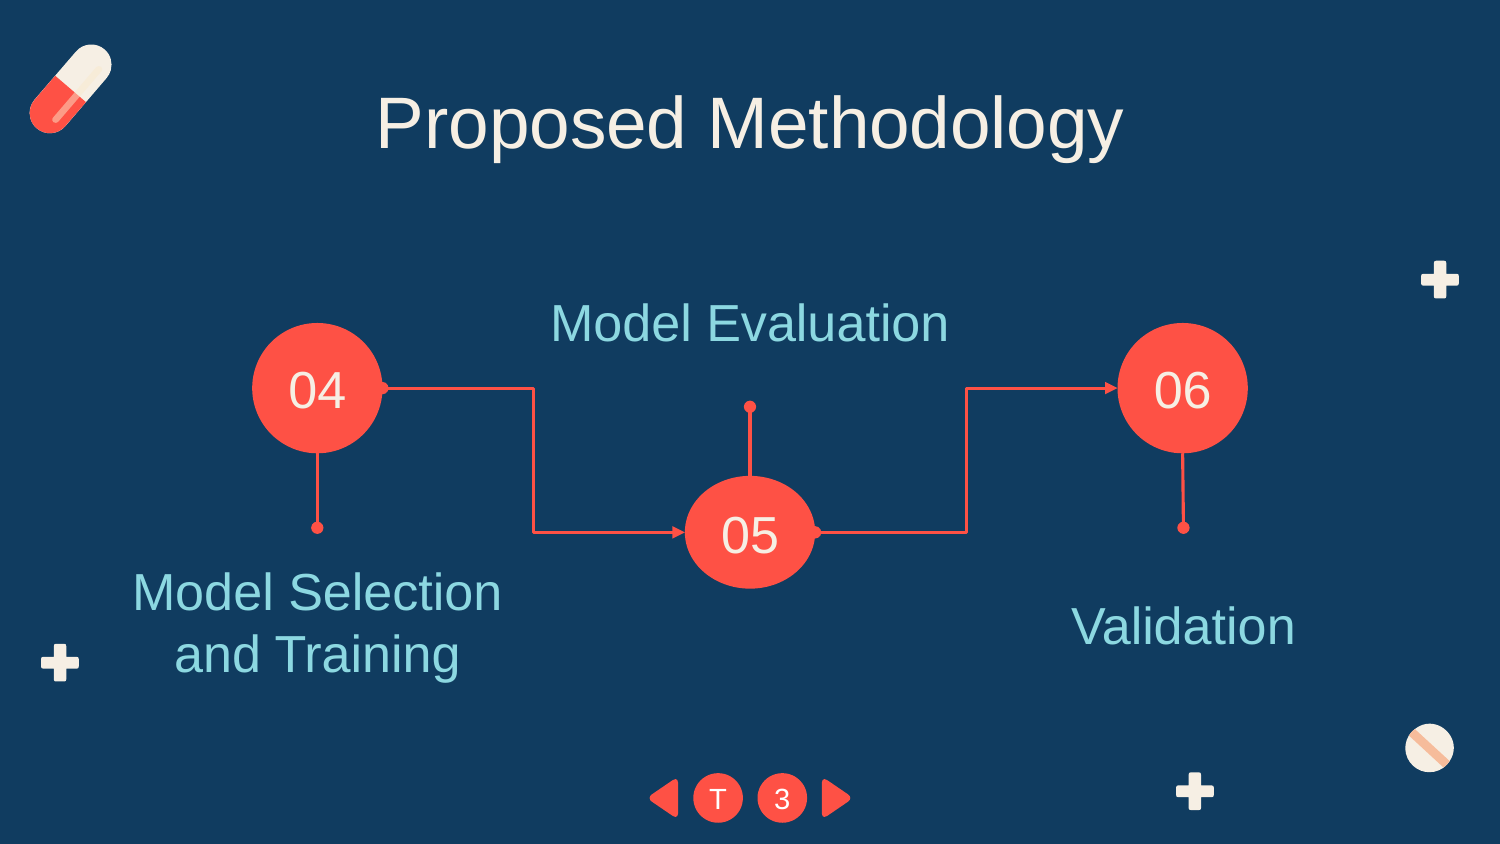

# Proposed Methodology
Model Evaluation

05

04

Model Selection and Training

06
Validation
T
3